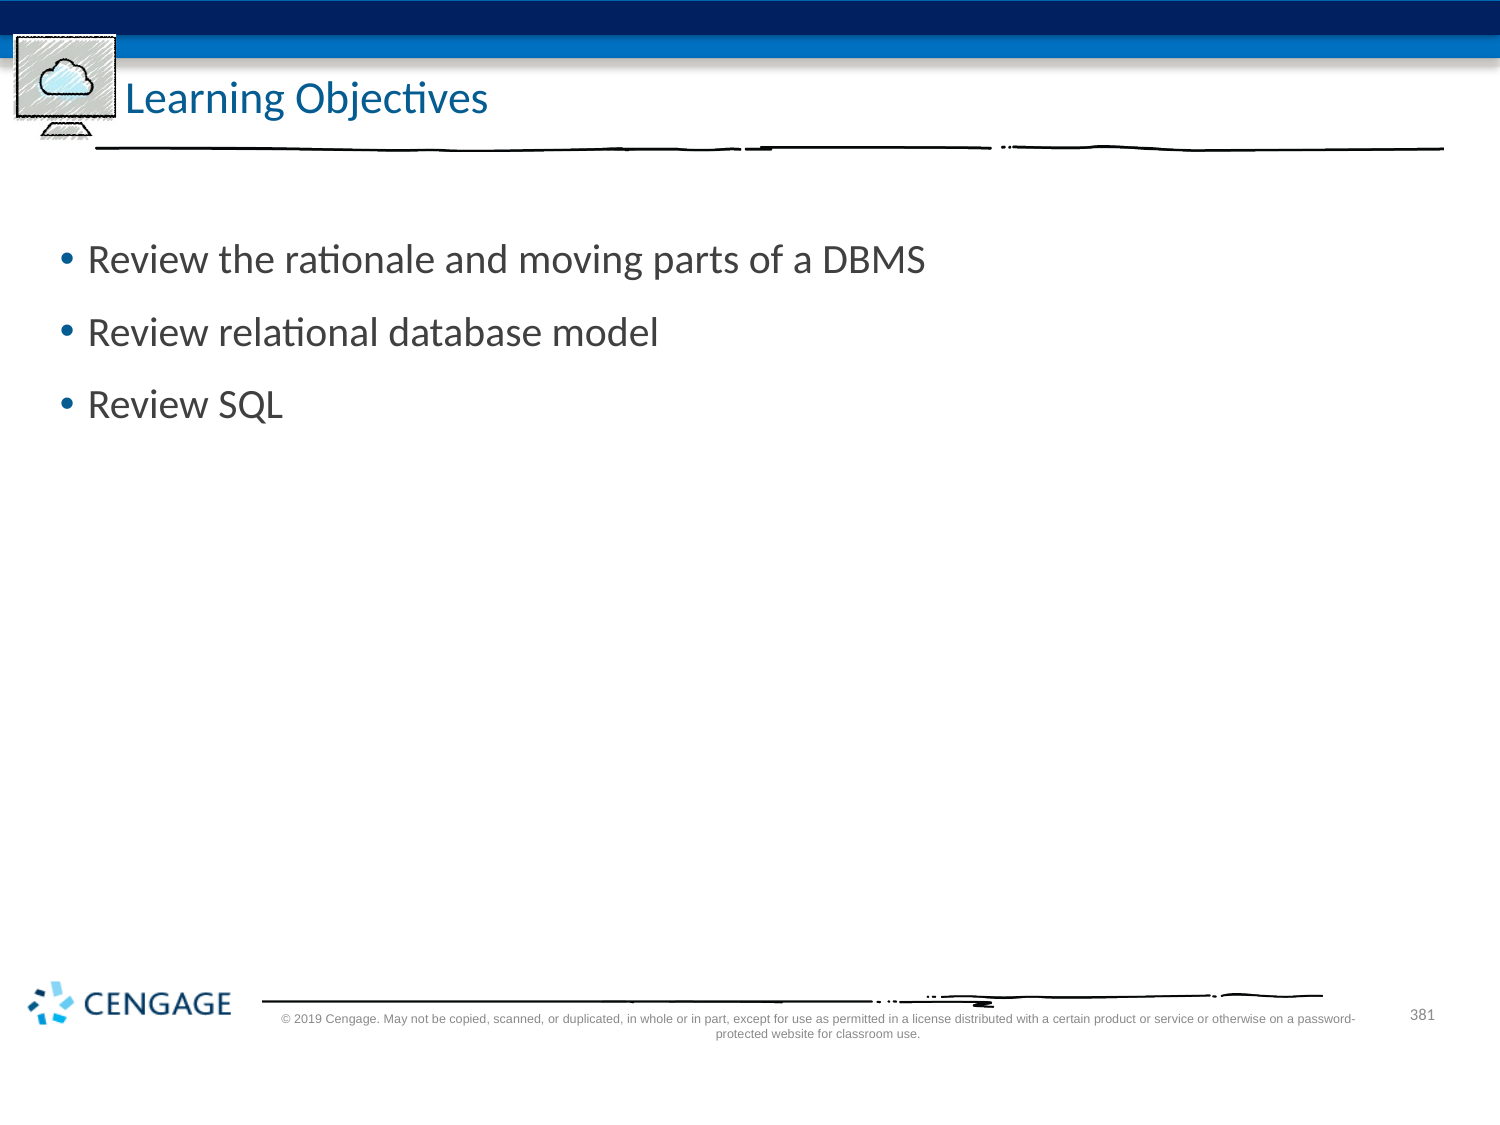

# Learning Objectives
Review the rationale and moving parts of a DBMS
Review relational database model
Review SQL

© 2019 Cengage. May not be copied, scanned, or duplicated, in whole or in part, except for use as permitted in a license distributed with a certain product or service or otherwise on a password-protected website for classroom use.